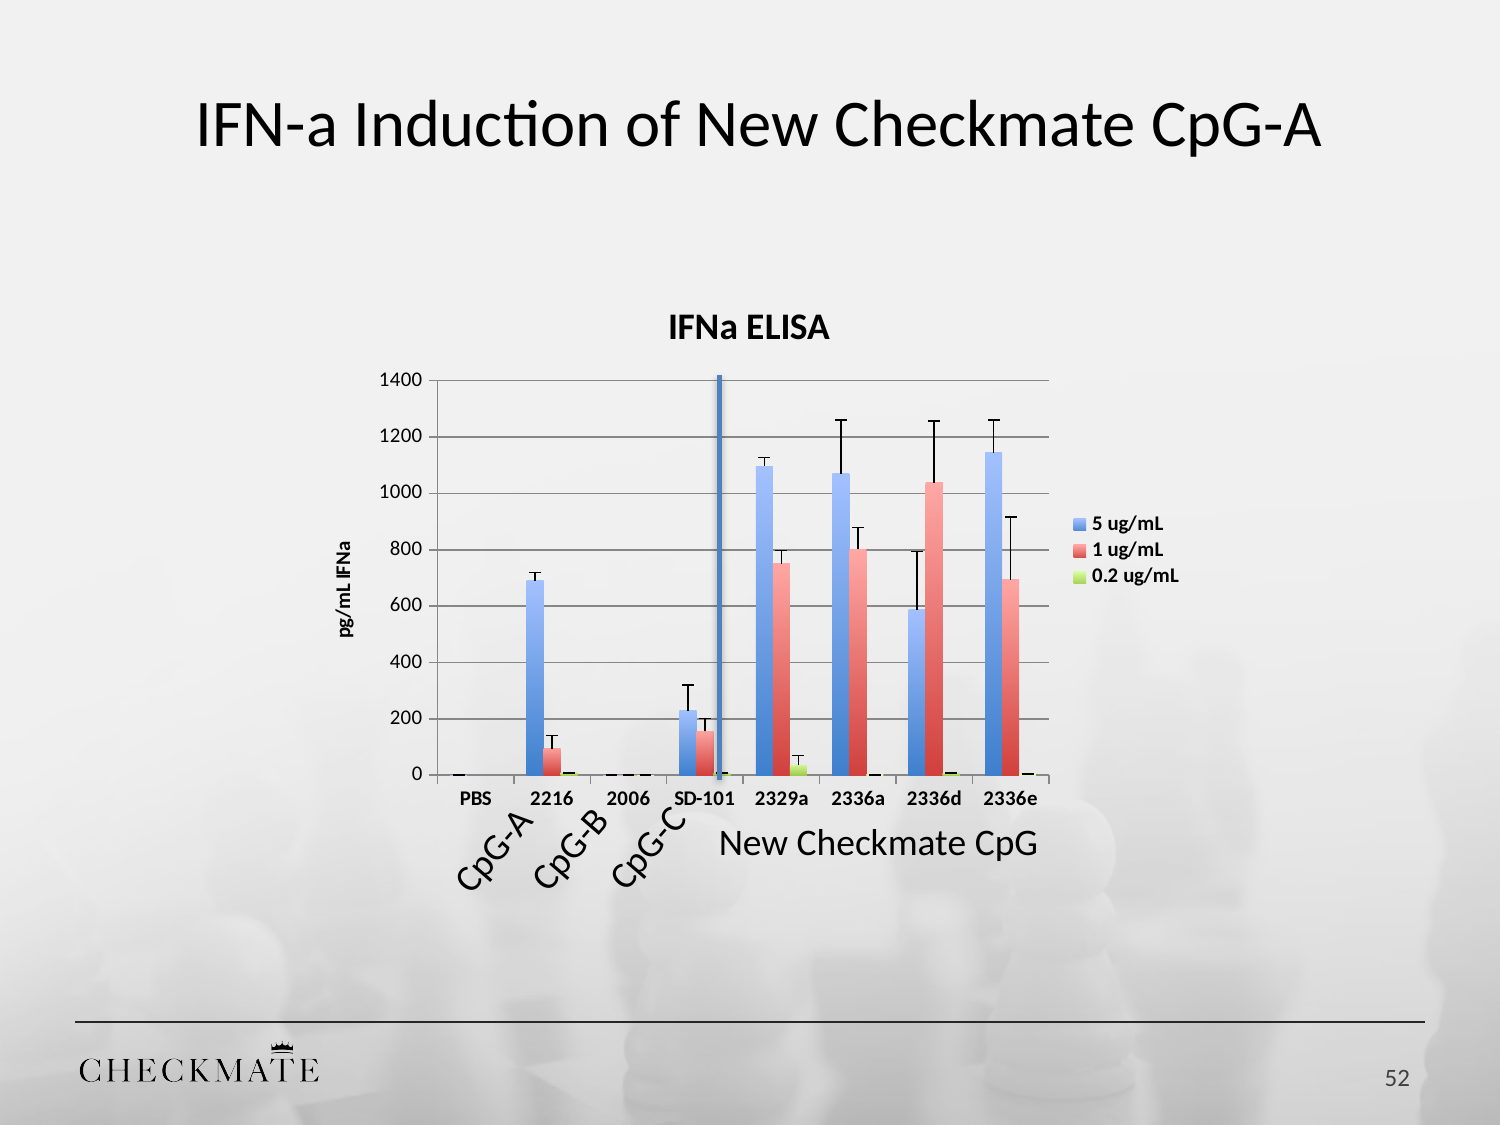

# IFN-a Induction of New Checkmate CpG-A

### Chart: IFNa ELISA

| Category | 5 ug/mL | 1 ug/mL | 0.2 ug/mL |
|---|---|---|---|
| PBS | 0.0 | None | None |
| 2216 | 690.2 | 94.59 | 7.94 |
| 2006 | 0.0 | 0.0 | 0.0 |
| SD-101 | 228.2 | 155.8 | 5.1 |
| 2329a | 1096.0 | 750.75 | 35.13 |
| 2336a | 1070.0 | 801.7 | 0.97 |
| 2336d | 586.4 | 1038.0 | 6.072 |
| 2336e | 1145.0 | 693.6 | 1.943 |
New Checkmate CpG
CpG-C
CpG-B
CpG-A

52